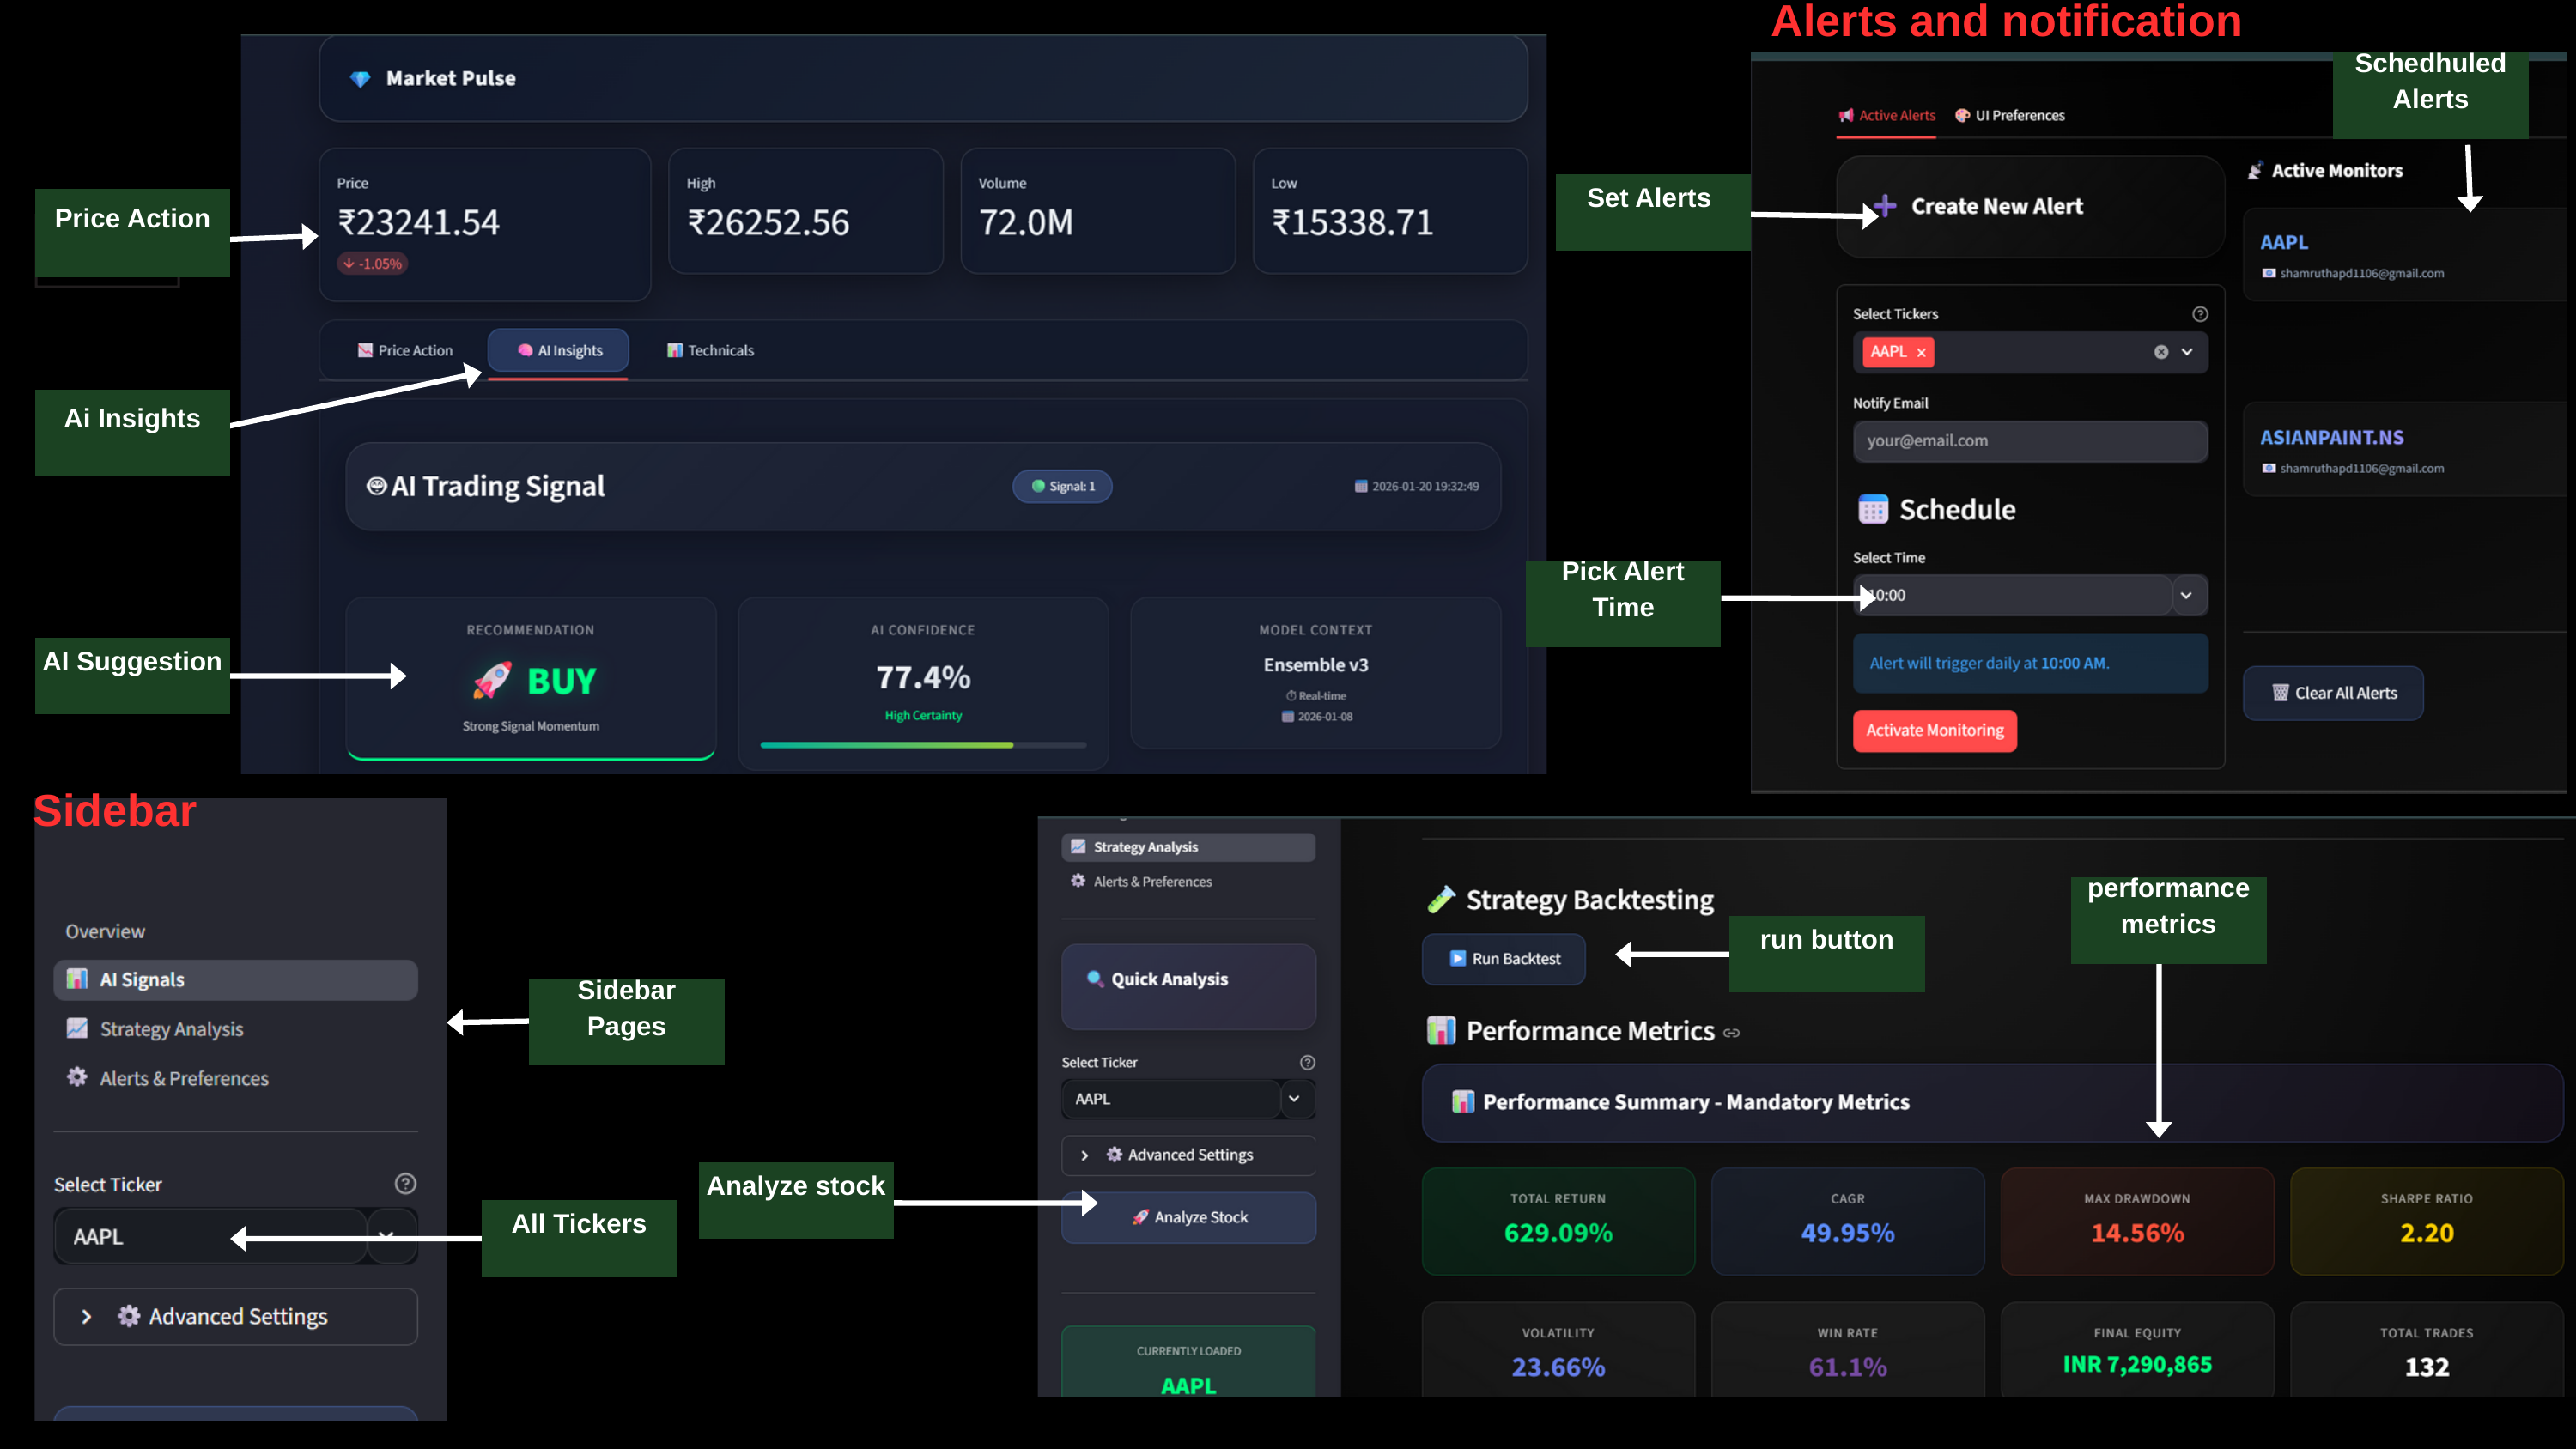

Alerts and notification

Schedhuled Alerts

Set Alerts

Price Action

Ai Insights

Pick Alert Time

AI Suggestion

Sidebar

performance metrics

run button

Sidebar Pages

Analyze stock

All Tickers